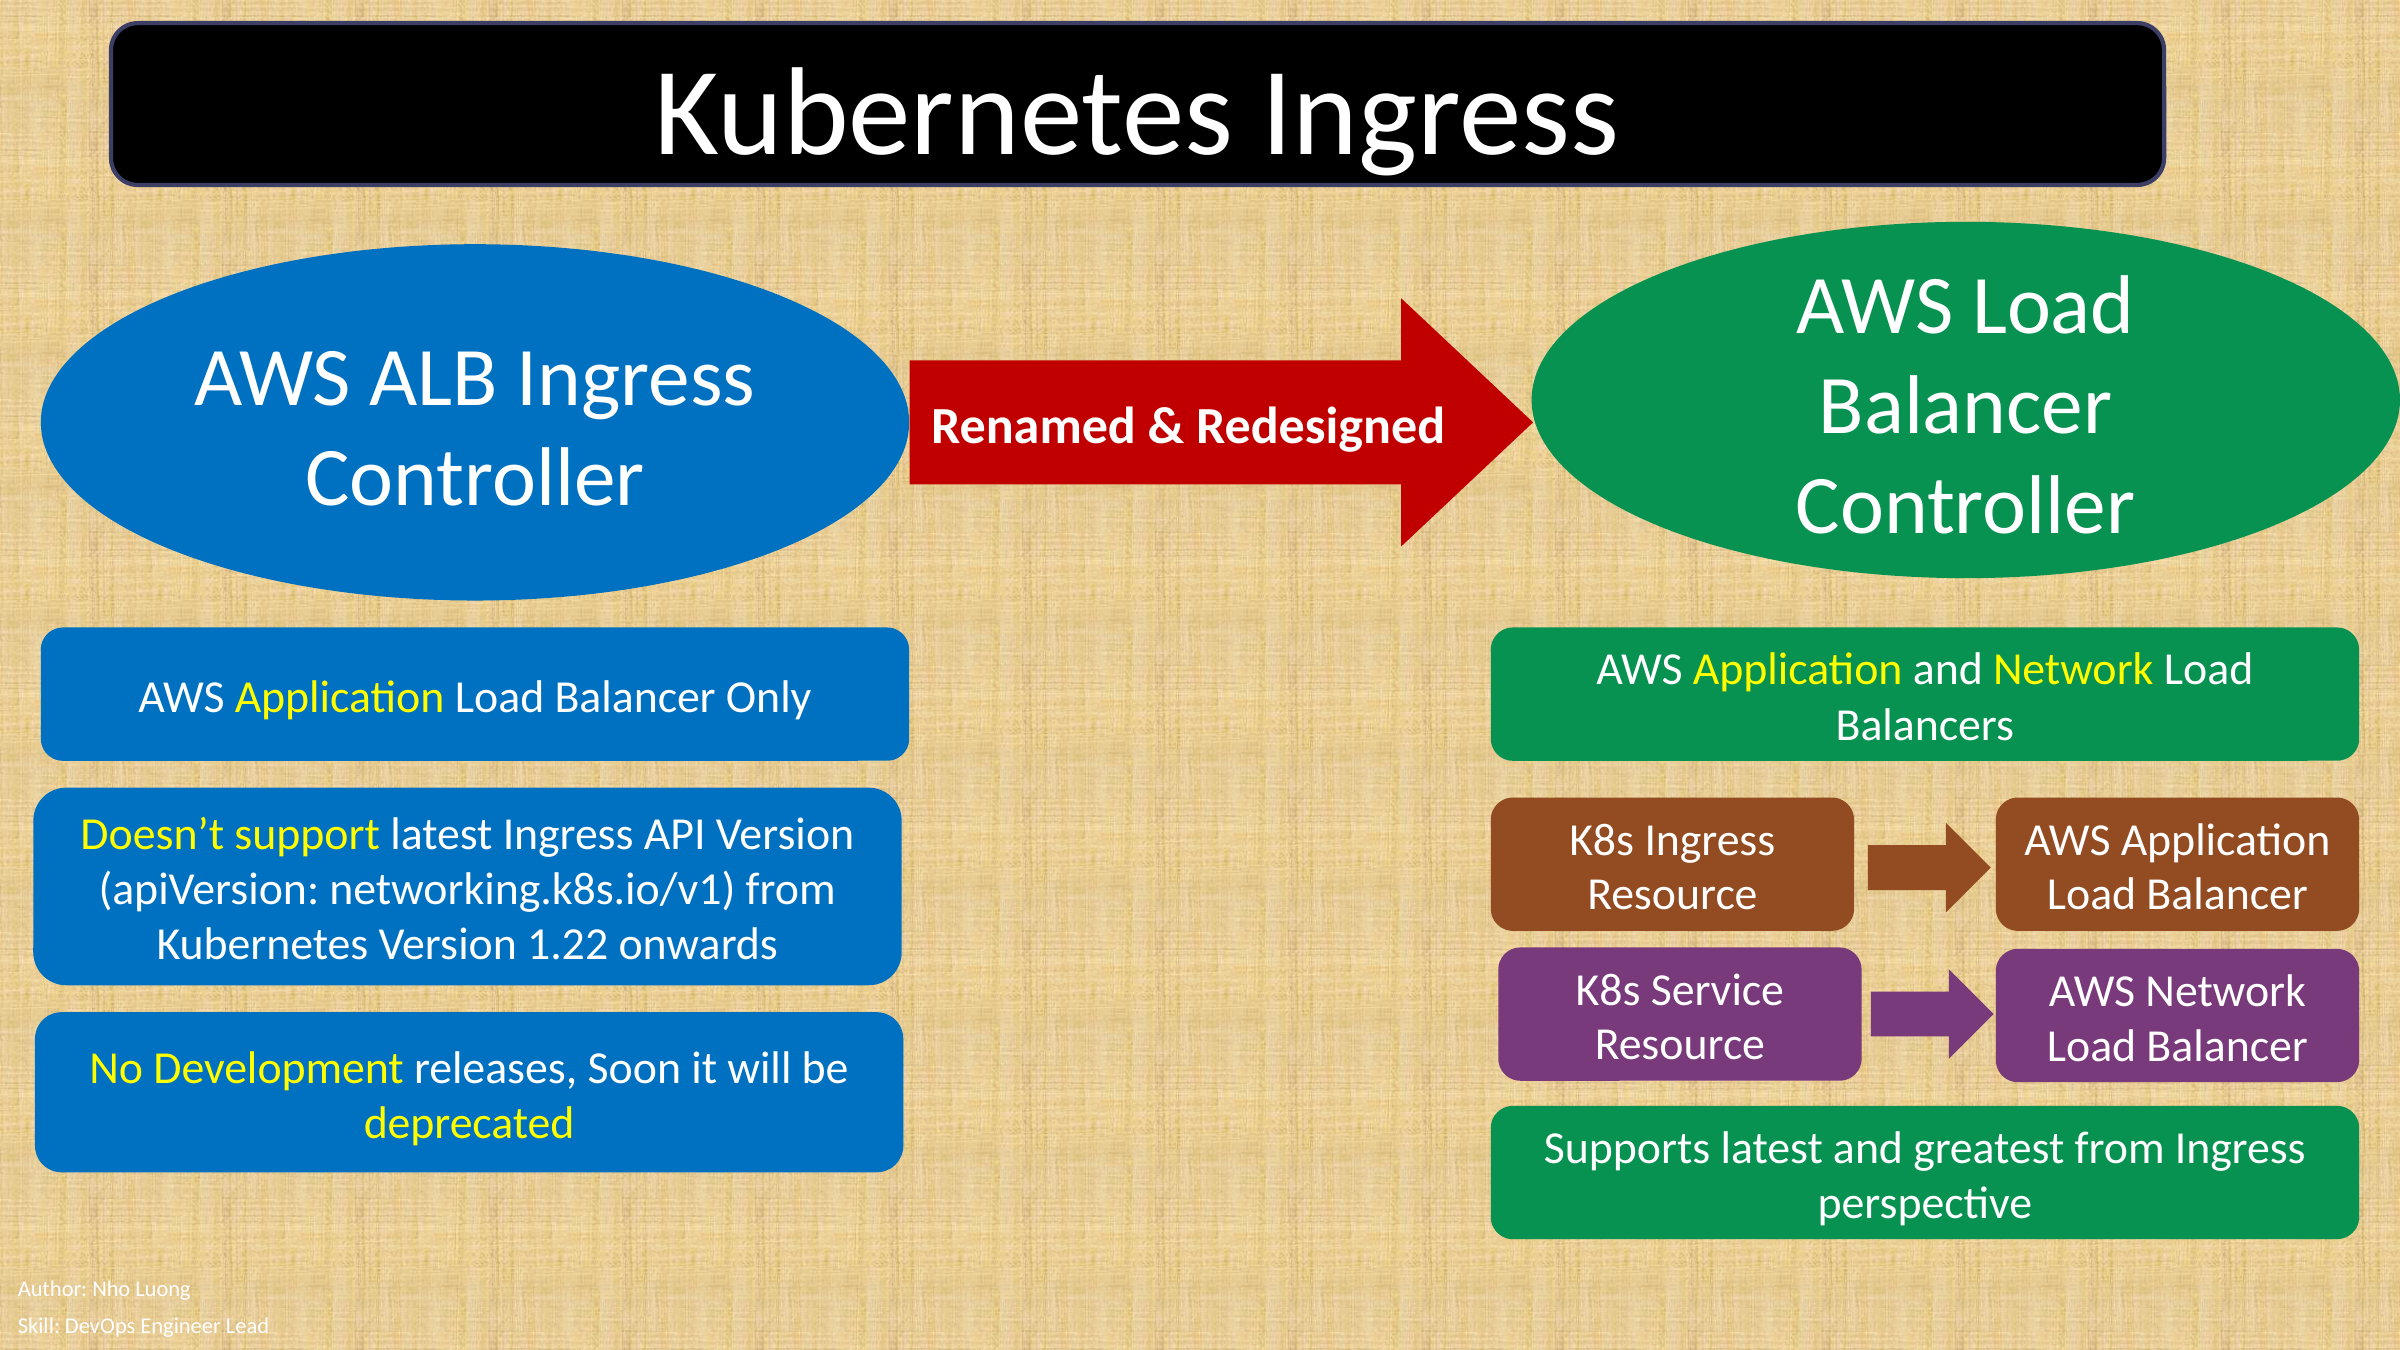

Kubernetes Ingress
AWS Load Balancer Controller
AWS ALB Ingress Controller
Renamed & Redesigned
AWS Application Load Balancer Only
AWS Application and Network Load Balancers
Doesn’t support latest Ingress API Version (apiVersion: networking.k8s.io/v1) from Kubernetes Version 1.22 onwards
K8s Ingress Resource
AWS Application Load Balancer

K8s Service Resource
AWS Network Load Balancer

No Development releases, Soon it will be deprecated
Supports latest and greatest from Ingress perspective
Author: Nho Luong
Skill: DevOps Engineer Lead